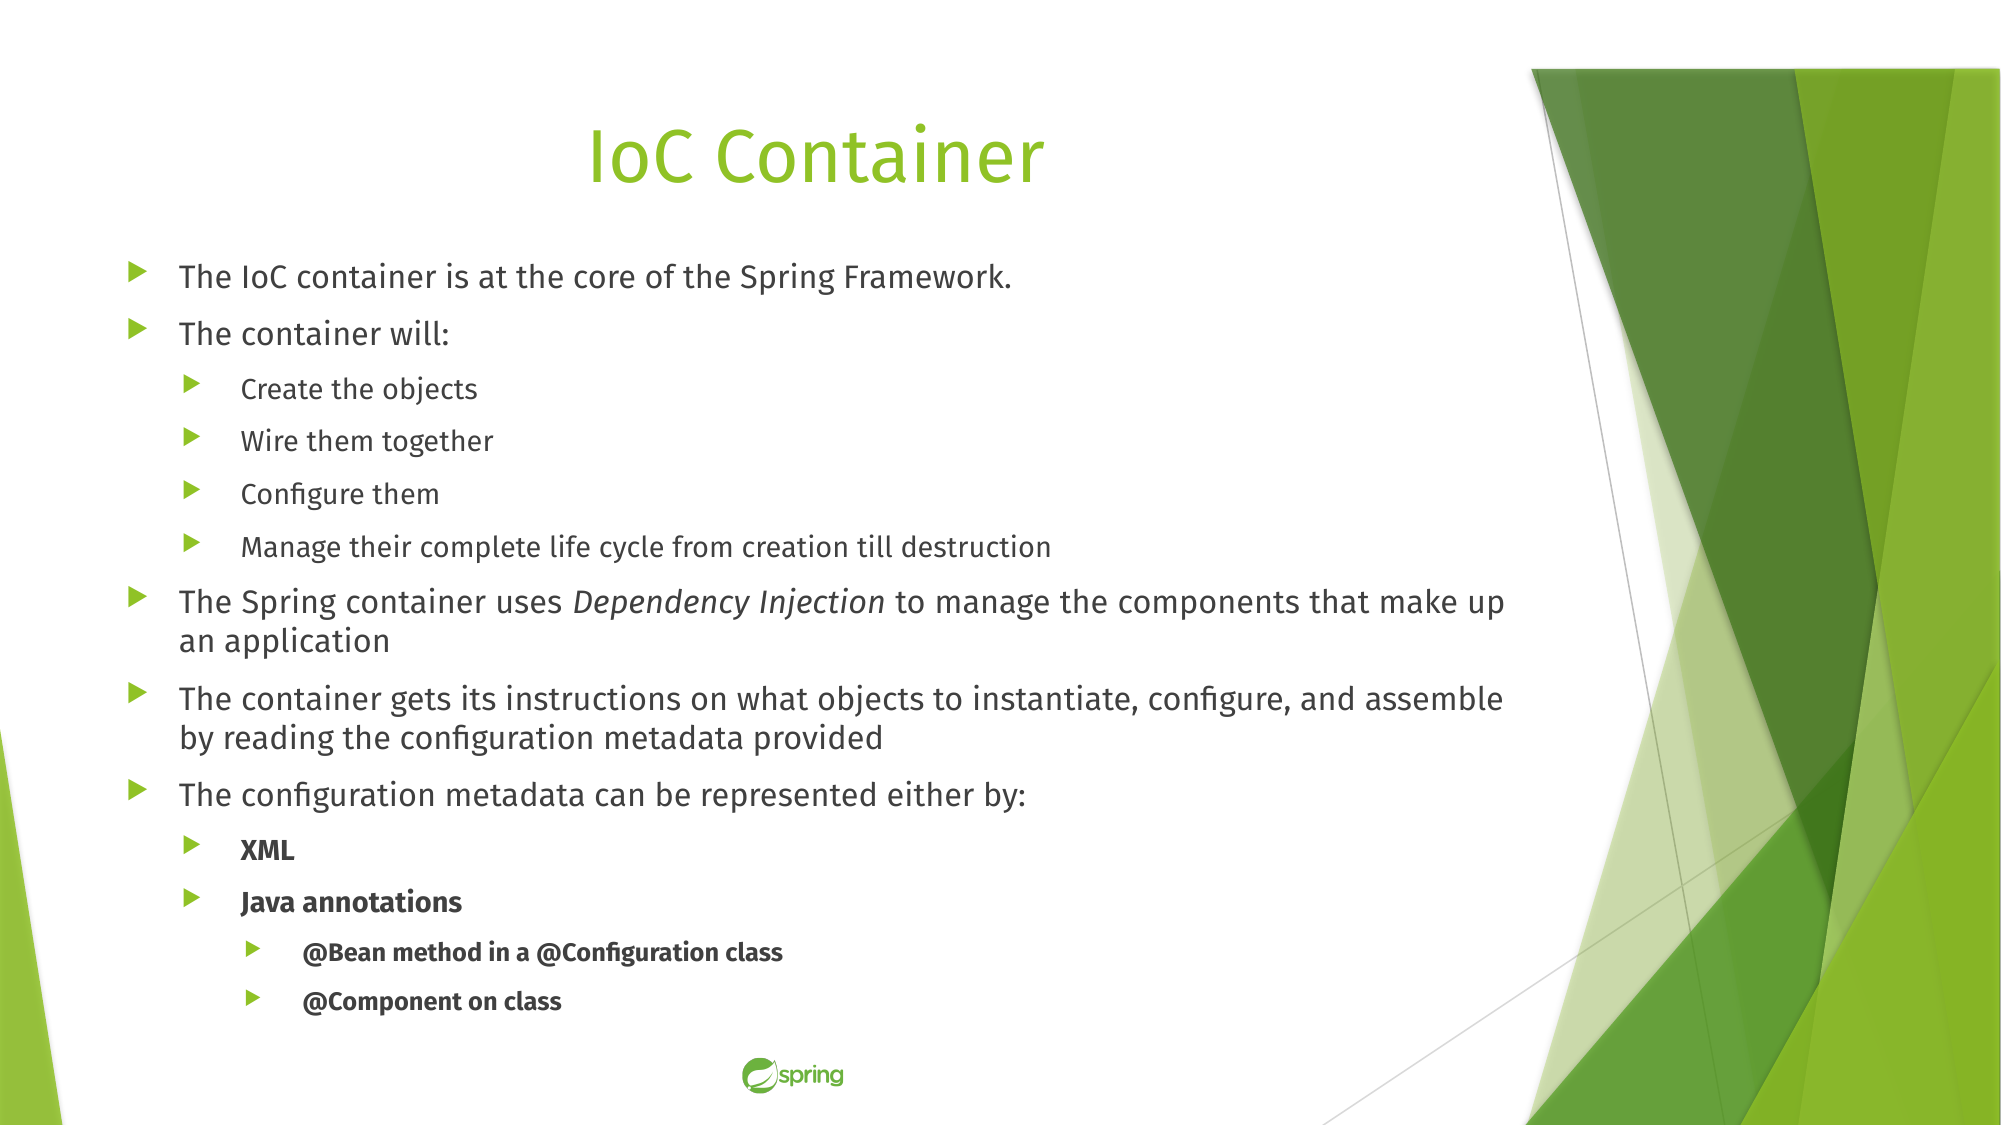

# IoC Container
The IoC container is at the core of the Spring Framework.
The container will:
Create the objects
Wire them together
Configure them
Manage their complete life cycle from creation till destruction
The Spring container uses Dependency Injection to manage the components that make up an application
The container gets its instructions on what objects to instantiate, configure, and assemble by reading the configuration metadata provided
The configuration metadata can be represented either by:
XML
Java annotations
@Bean method in a @Configuration class
@Component on class